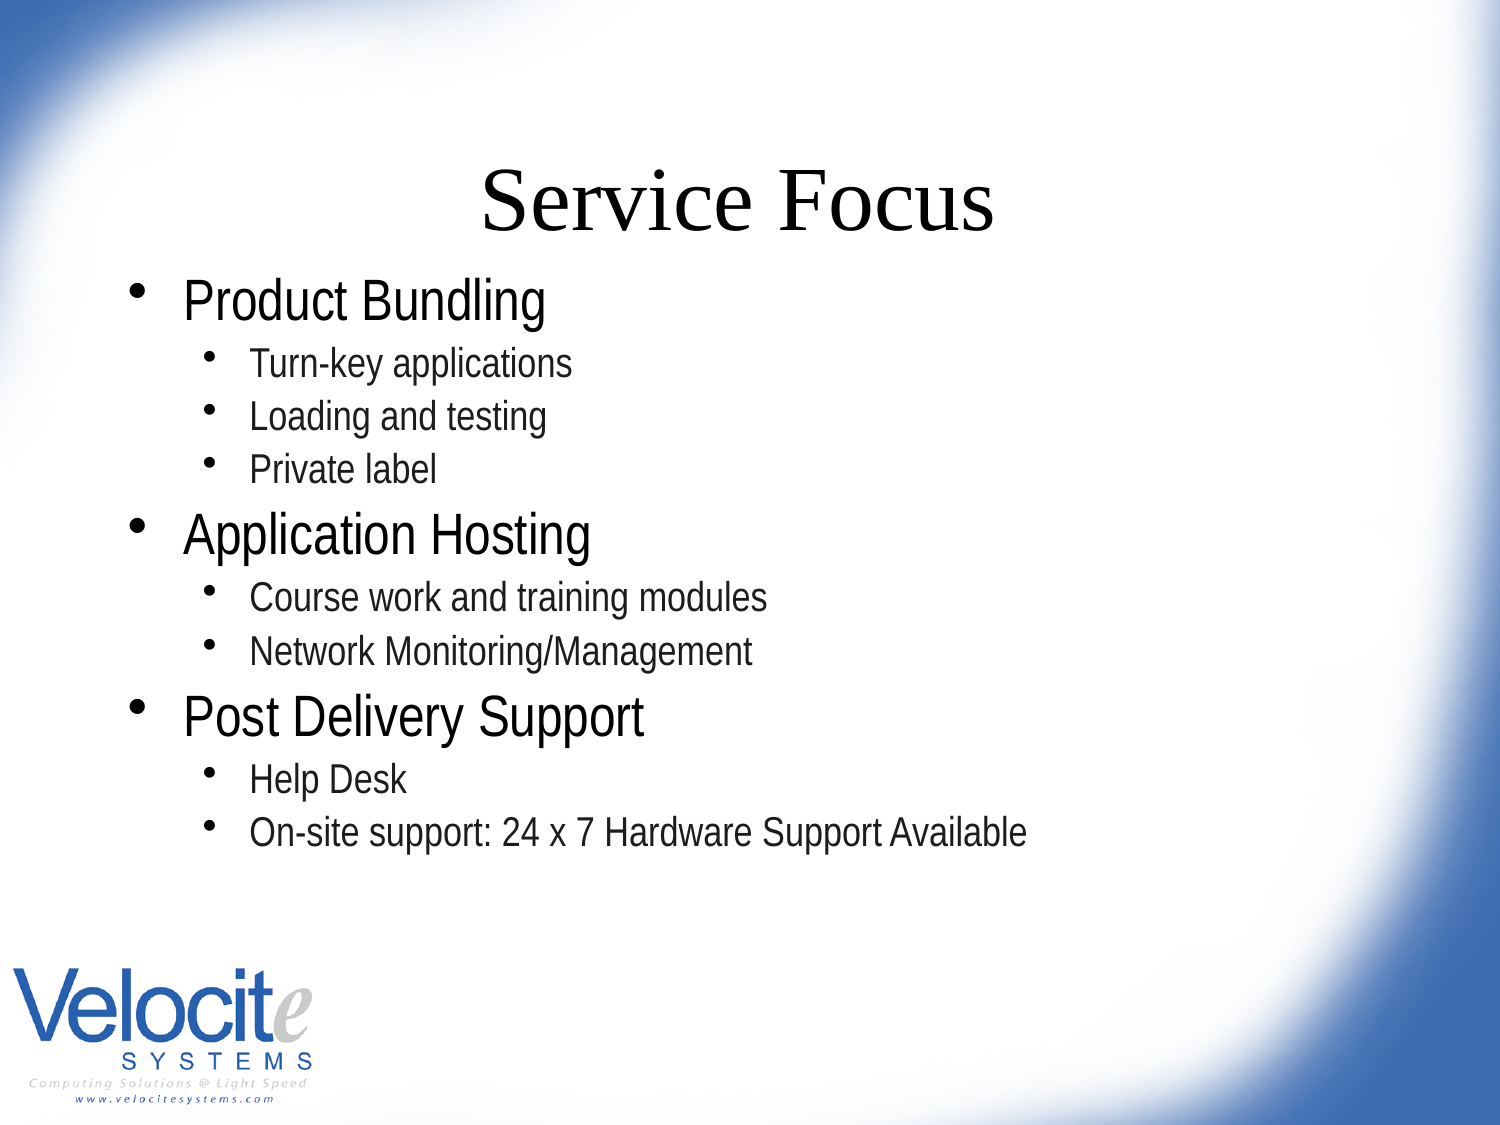

Service Focus
Product Bundling
Turn-key applications
Loading and testing
Private label
Application Hosting
Course work and training modules
Network Monitoring/Management
Post Delivery Support
Help Desk
On-site support: 24 x 7 Hardware Support Available